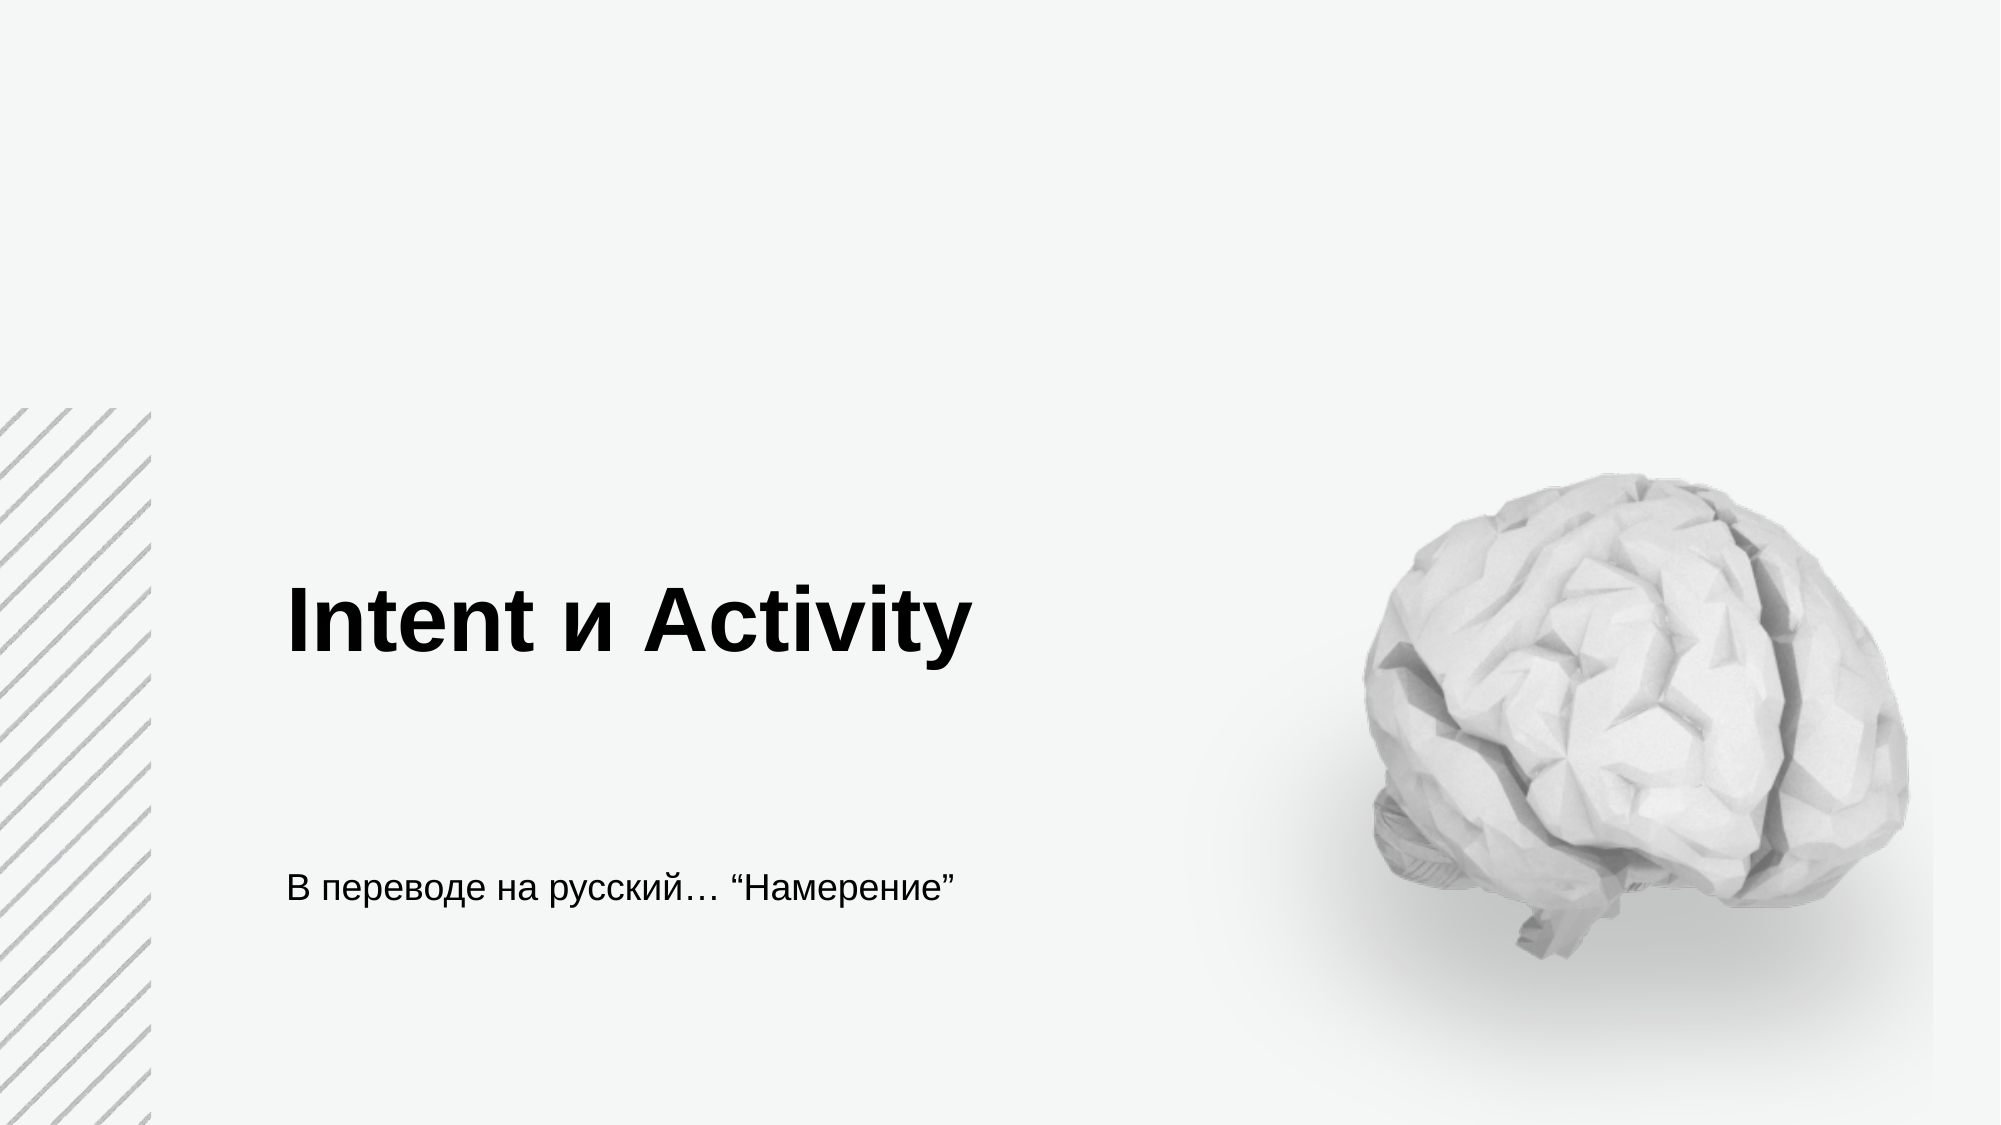

Intent и Activity
В переводе на русский… “Намерение”